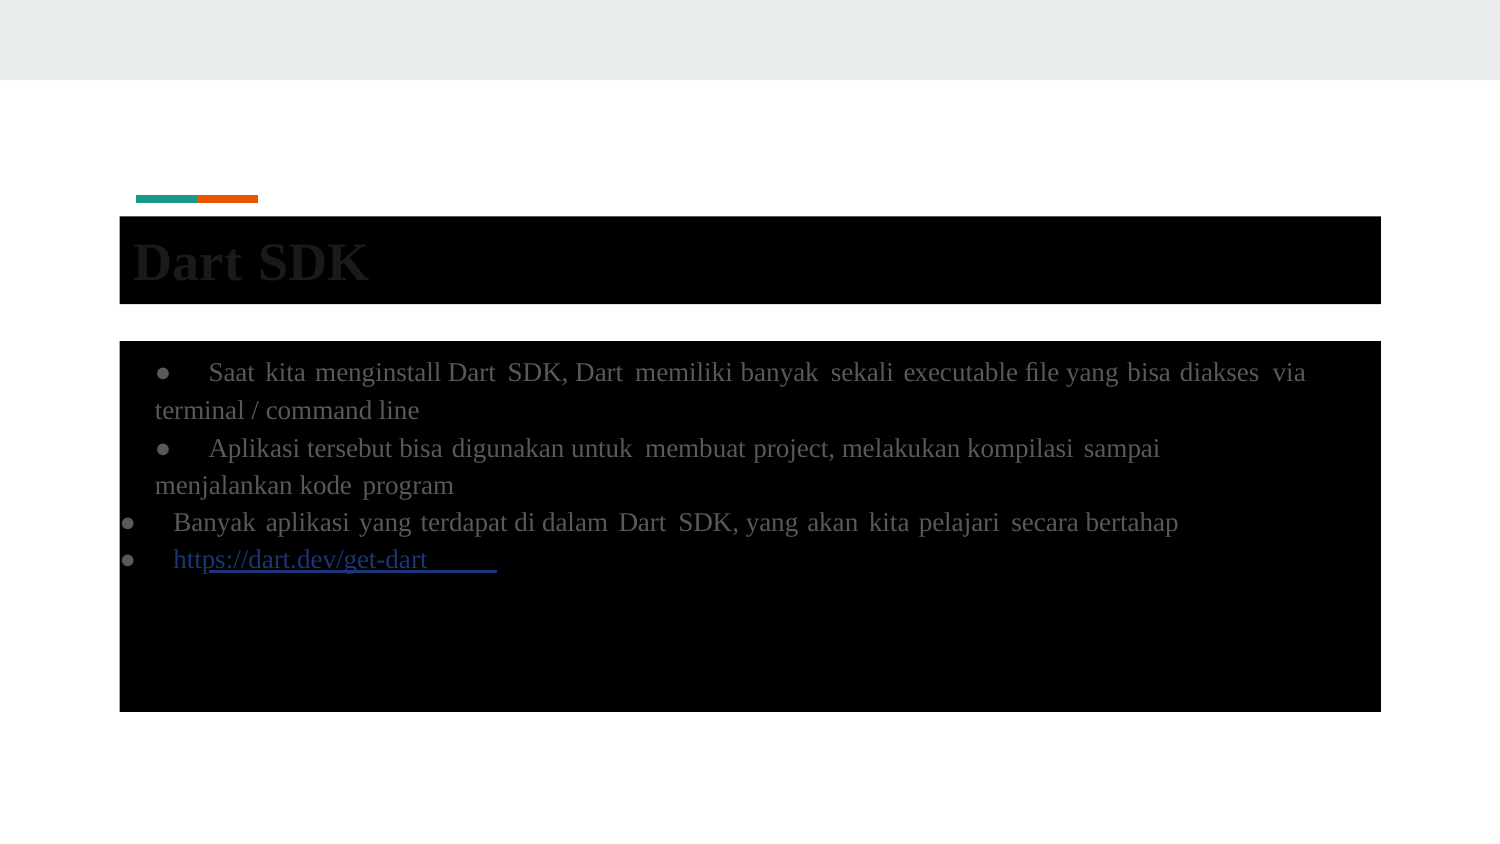

Dart SDK

●	Saat kita menginstall Dart SDK, Dart memiliki banyak sekali executable ﬁle yang bisa diakses via
terminal / command line
●	Aplikasi tersebut bisa digunakan untuk membuat project, melakukan kompilasi sampai
menjalankan kode program
●    Banyak aplikasi yang terdapat di dalam Dart SDK, yang akan kita pelajari secara bertahap
●    https://dart.dev/get-dart